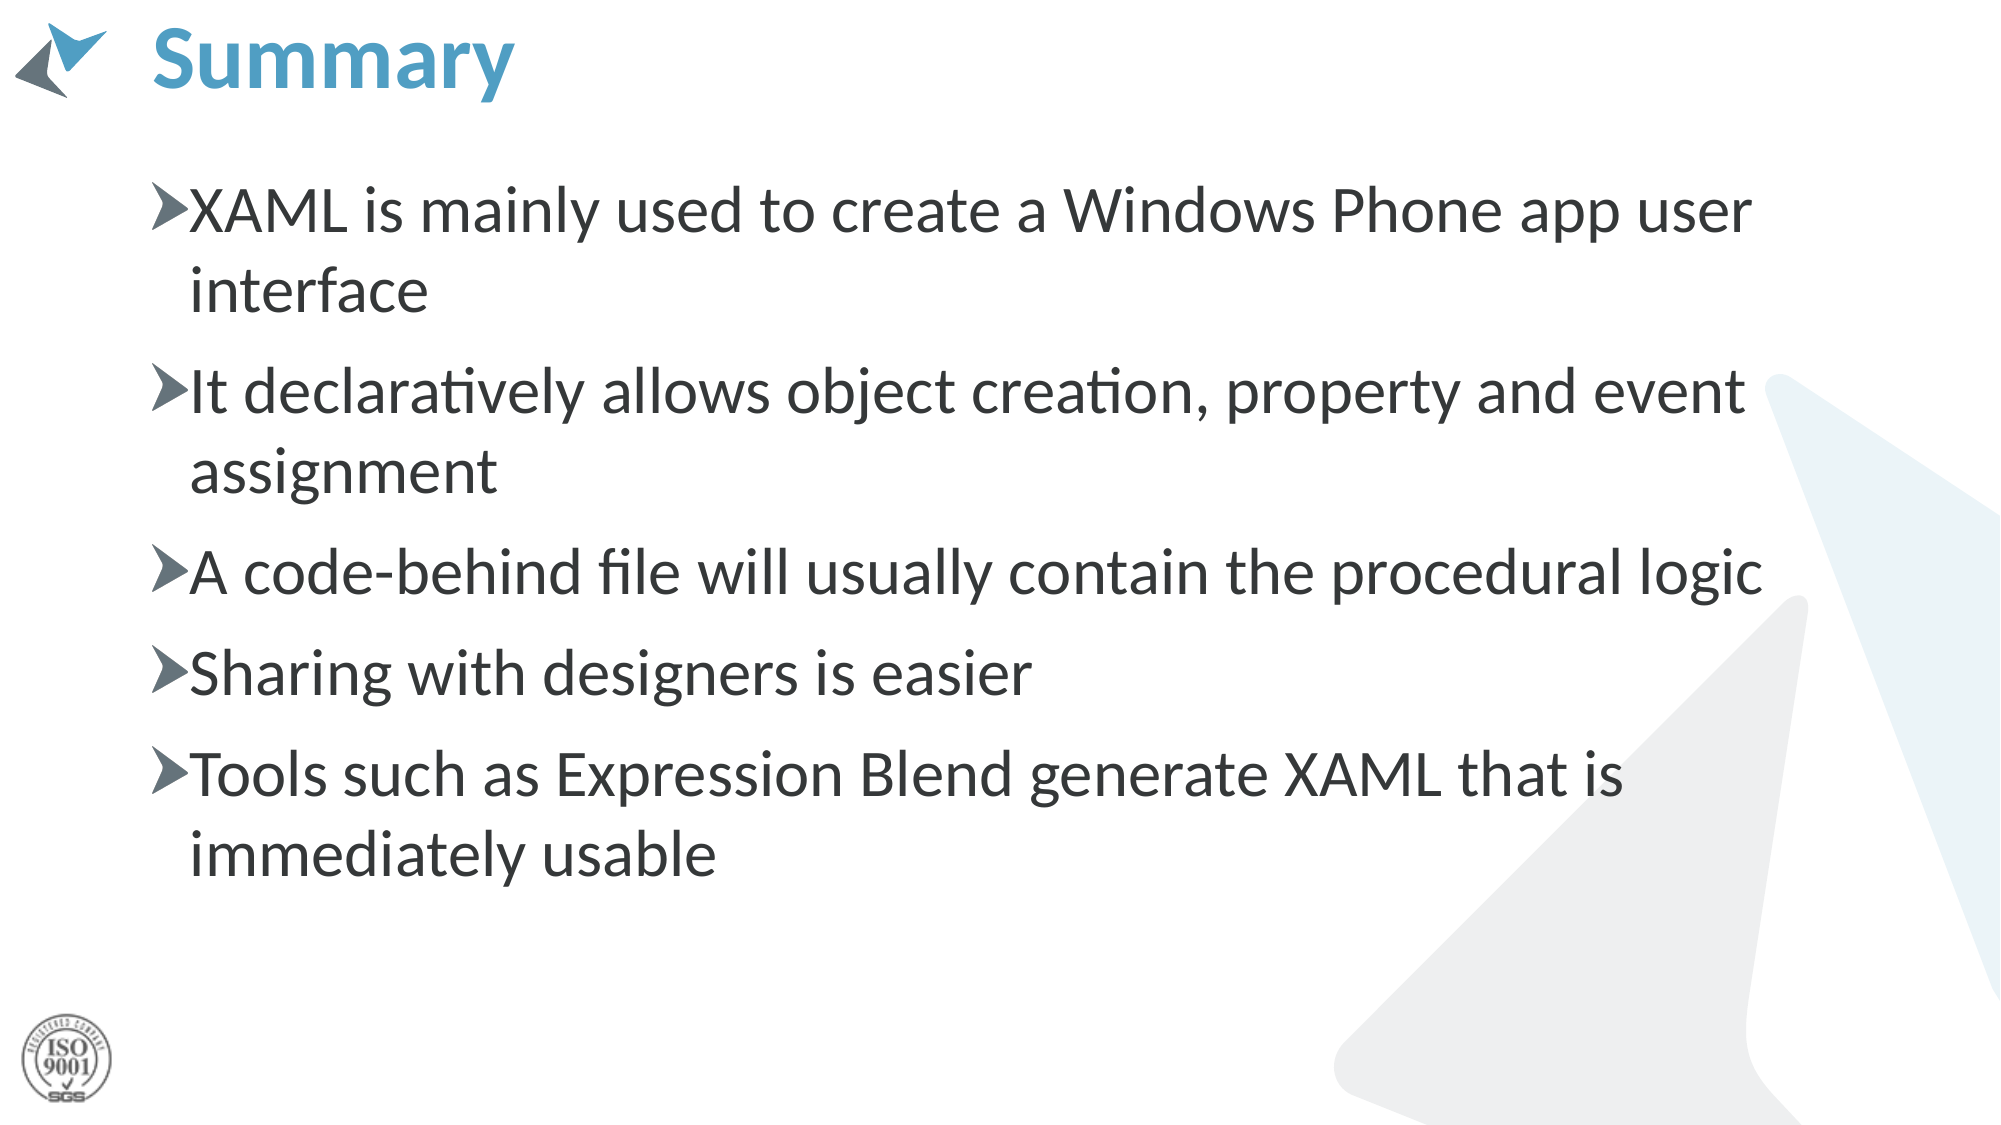

# Summary
XAML is mainly used to create a Windows Phone app user interface
It declaratively allows object creation, property and event assignment
A code-behind file will usually contain the procedural logic
Sharing with designers is easier
Tools such as Expression Blend generate XAML that is immediately usable